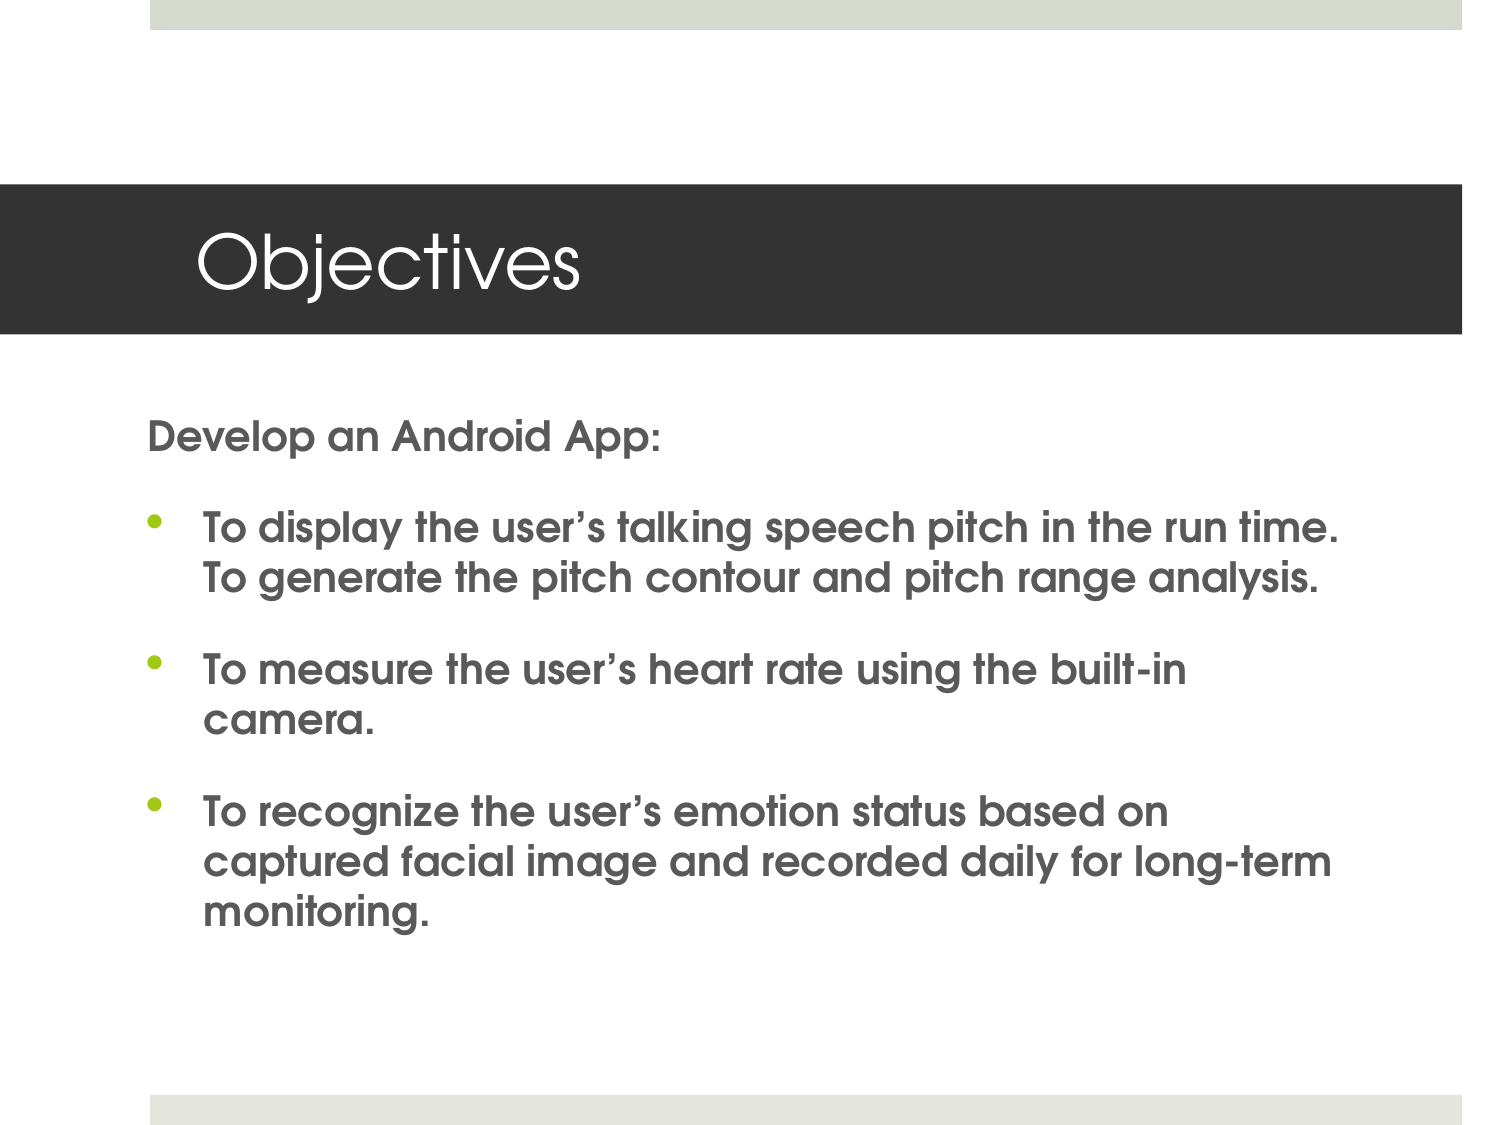

# Objectives
Develop an Android App:
To display the user’s talking speech pitch in the run time. To generate the pitch contour and pitch range analysis.
To measure the user’s heart rate using the built-in camera.
To recognize the user’s emotion status based on captured facial image and recorded daily for long-term monitoring.